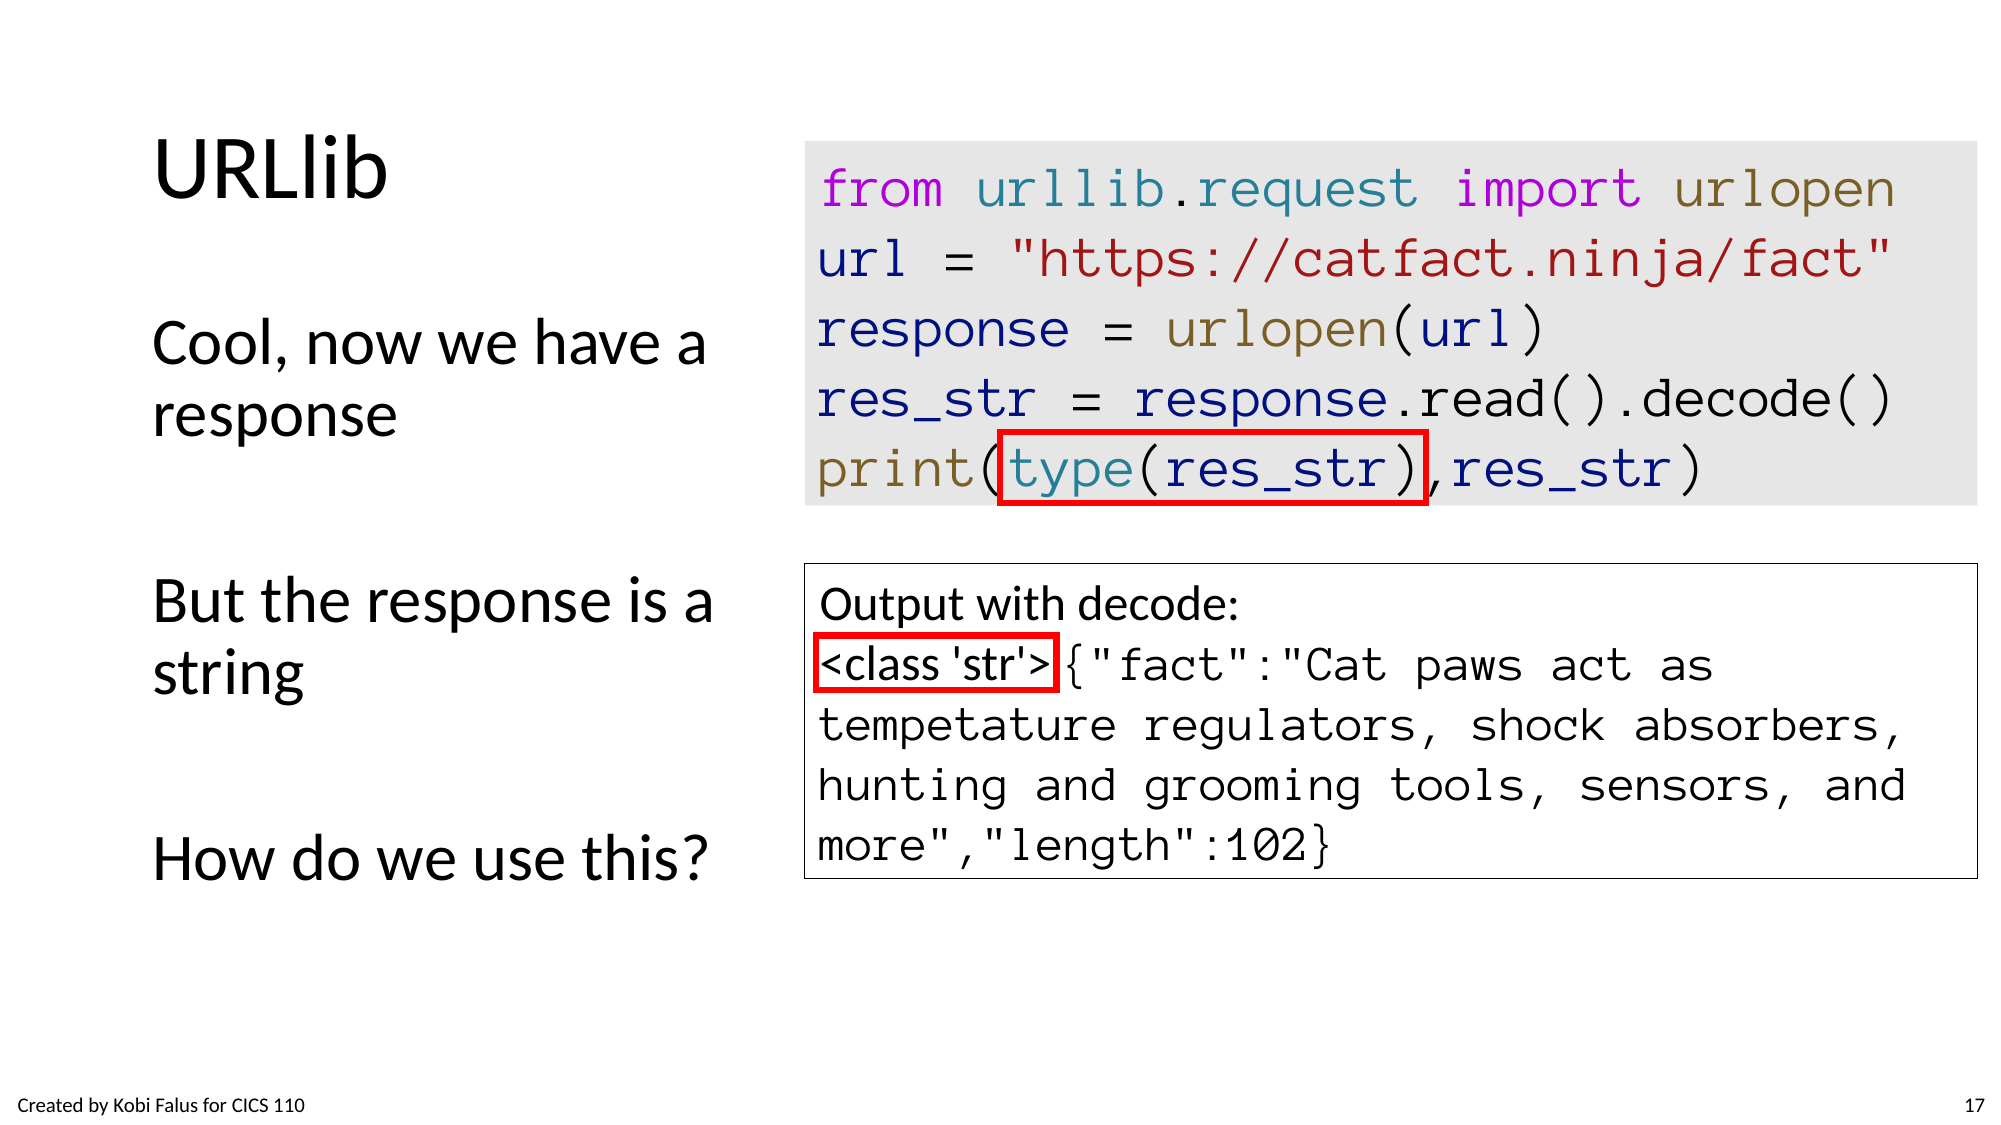

# URLlib
from urllib.request import urlopen
url = "https://catfact.ninja/fact"
response = urlopen(url)
res_str = response.read().decode()
print(type(res_str),res_str)
Cool, now we have a response

But the response is a string

How do we use this?

Output with decode:
<class 'str'> {"fact":"Cat paws act as tempetature regulators, shock absorbers, hunting and grooming tools, sensors, and more","length":102}